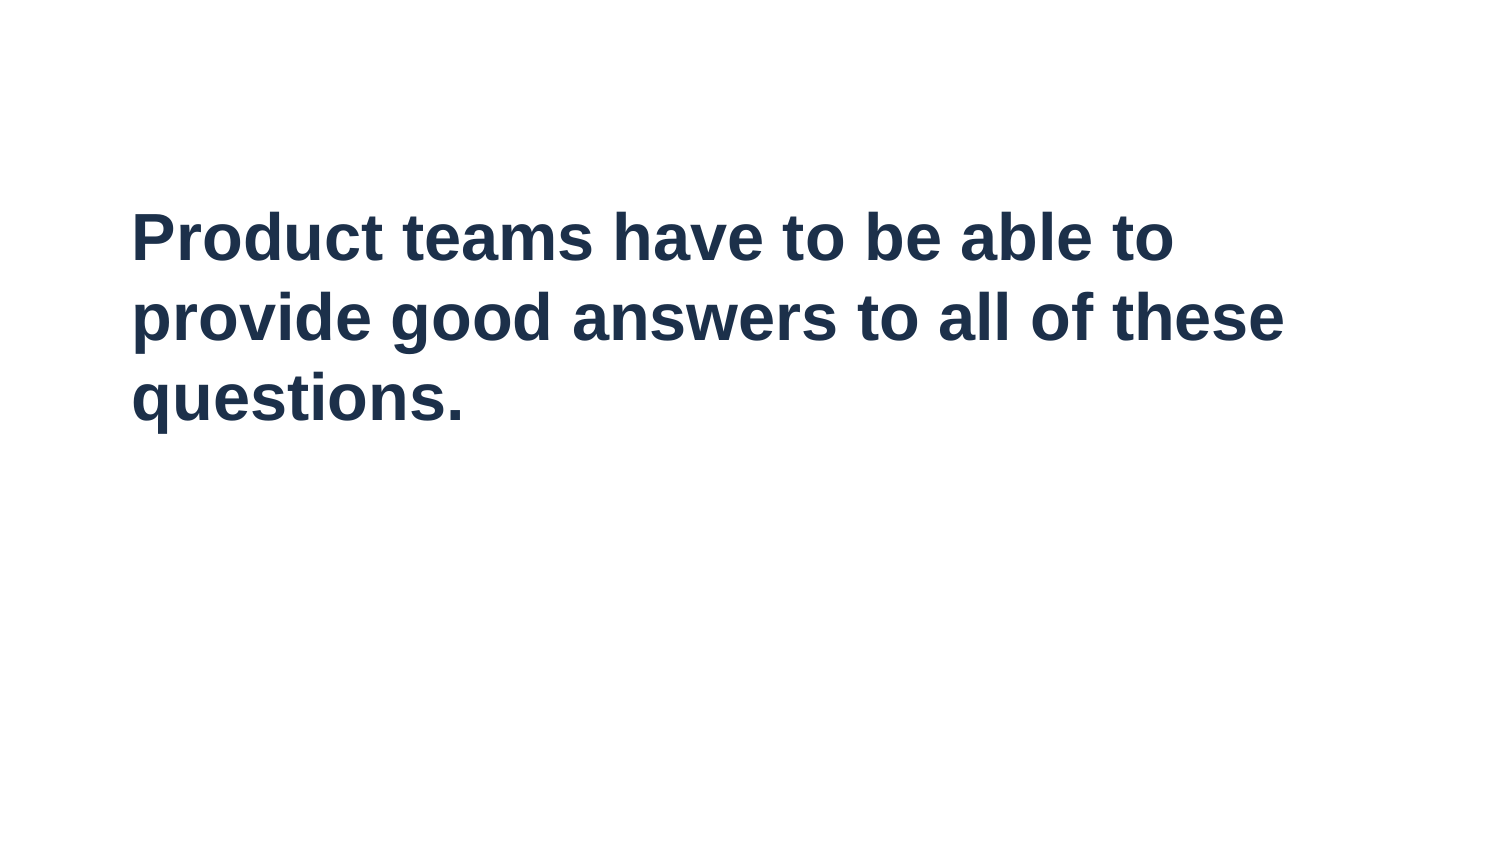

# Product teams have to be able to provide good answers to all of these questions. When the answer is “we don’t know”, they need to have a concrete plan to get to an answer.